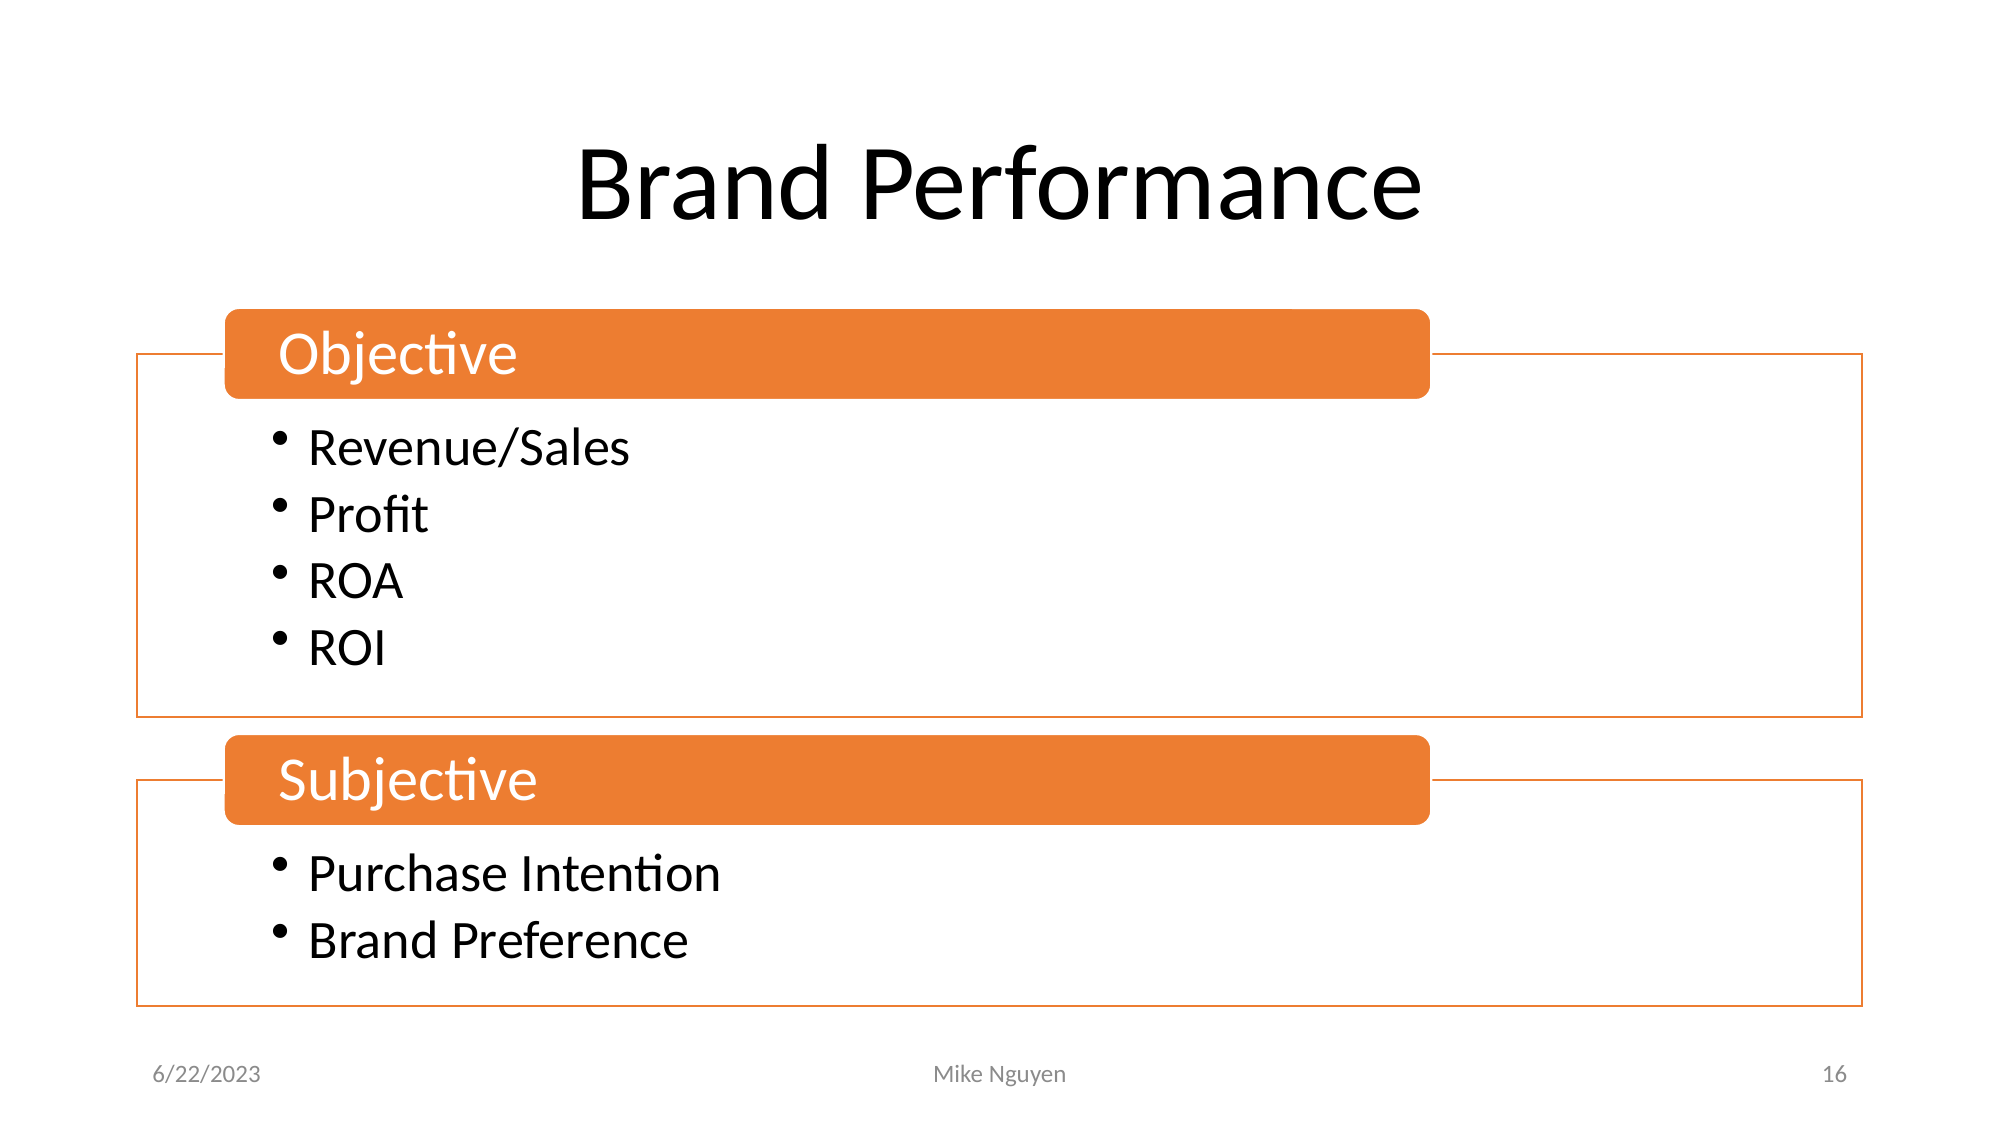

# Brand Performance
Revenue/Sales
Profit
ROA
ROI
Objective
Purchase Intention
Brand Preference
Subjective
6/22/2023
Mike Nguyen
16